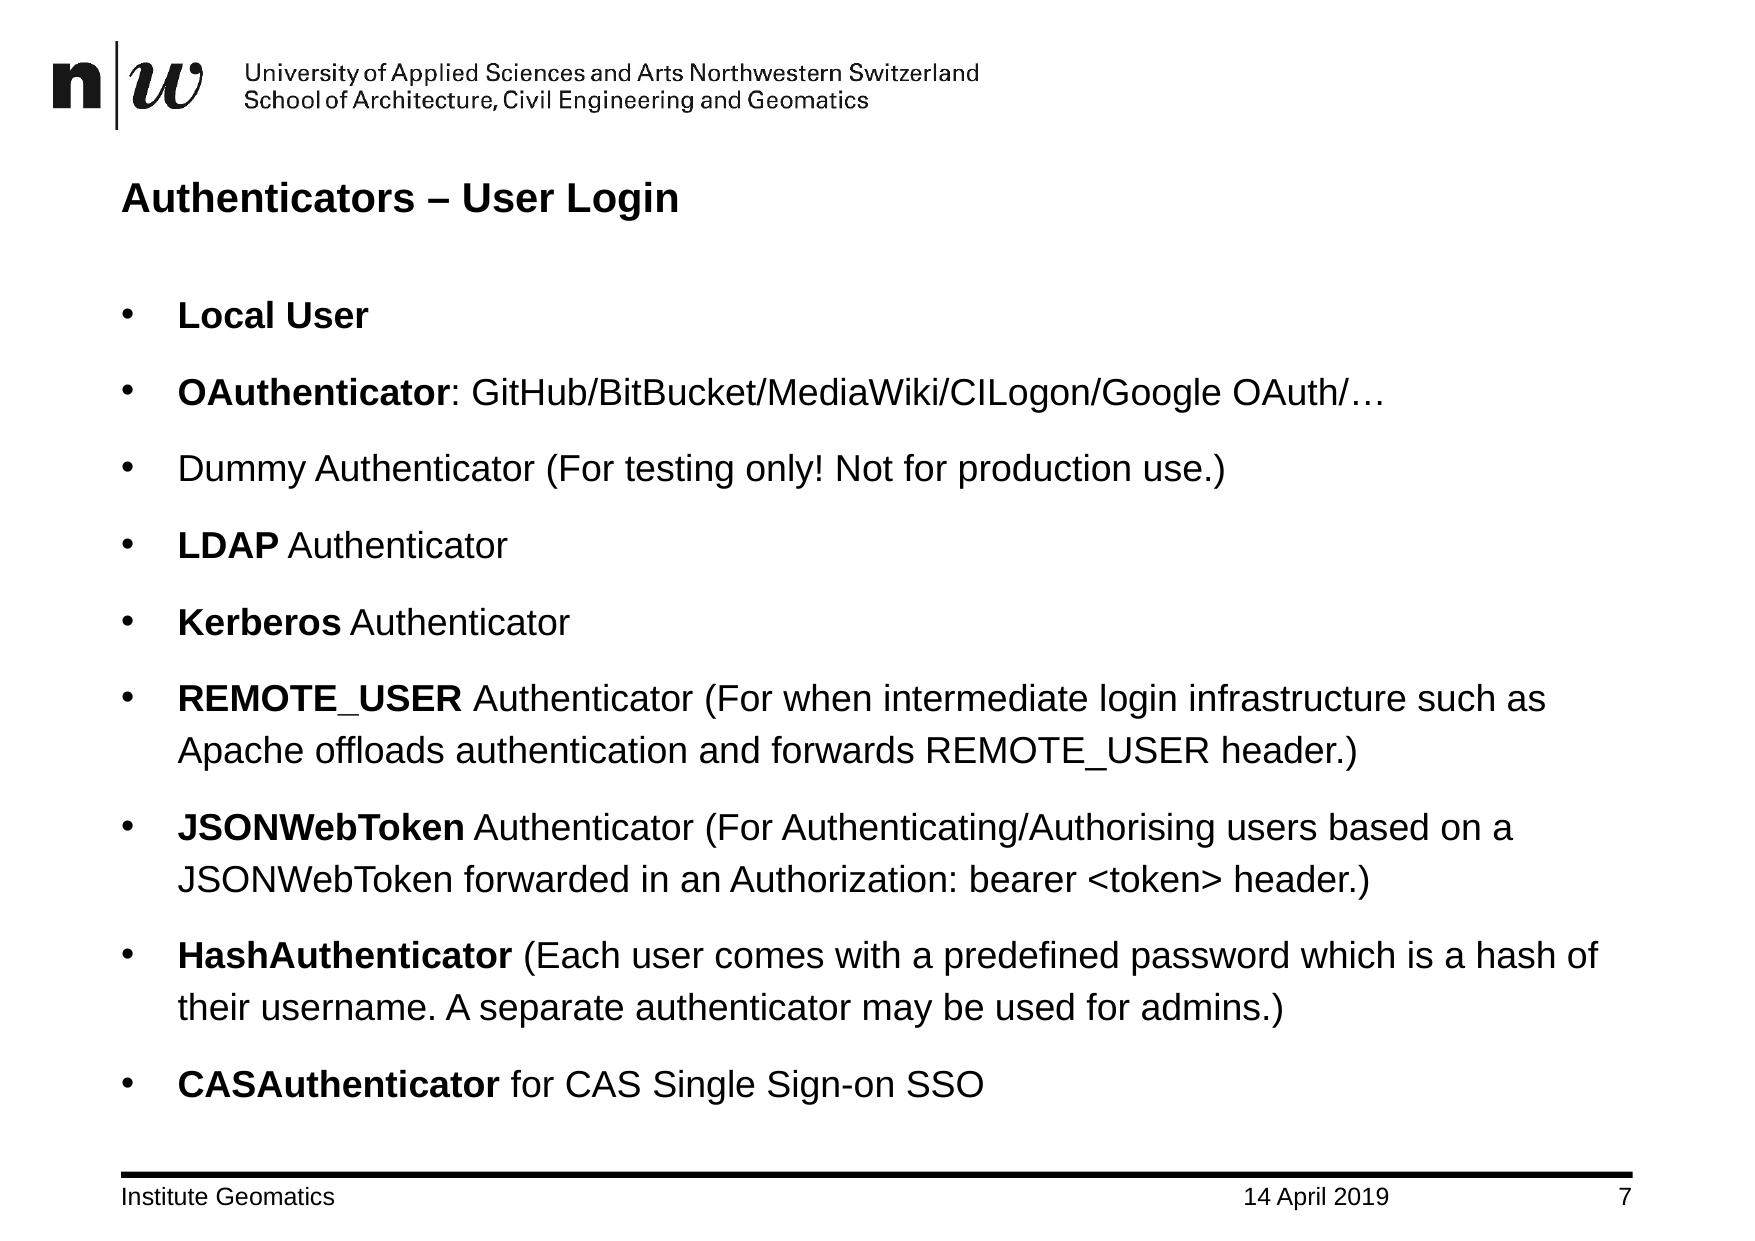

# Authenticators – User Login
Local User
OAuthenticator: GitHub/BitBucket/MediaWiki/CILogon/Google OAuth/…
Dummy Authenticator (For testing only! Not for production use.)
LDAP Authenticator
Kerberos Authenticator
REMOTE_USER Authenticator (For when intermediate login infrastructure such as Apache offloads authentication and forwards REMOTE_USER header.)
JSONWebToken Authenticator (For Authenticating/Authorising users based on a JSONWebToken forwarded in an Authorization: bearer <token> header.)
HashAuthenticator (Each user comes with a predefined password which is a hash of their username. A separate authenticator may be used for admins.)
CASAuthenticator for CAS Single Sign-on SSO
Institute Geomatics
14 April 2019
7